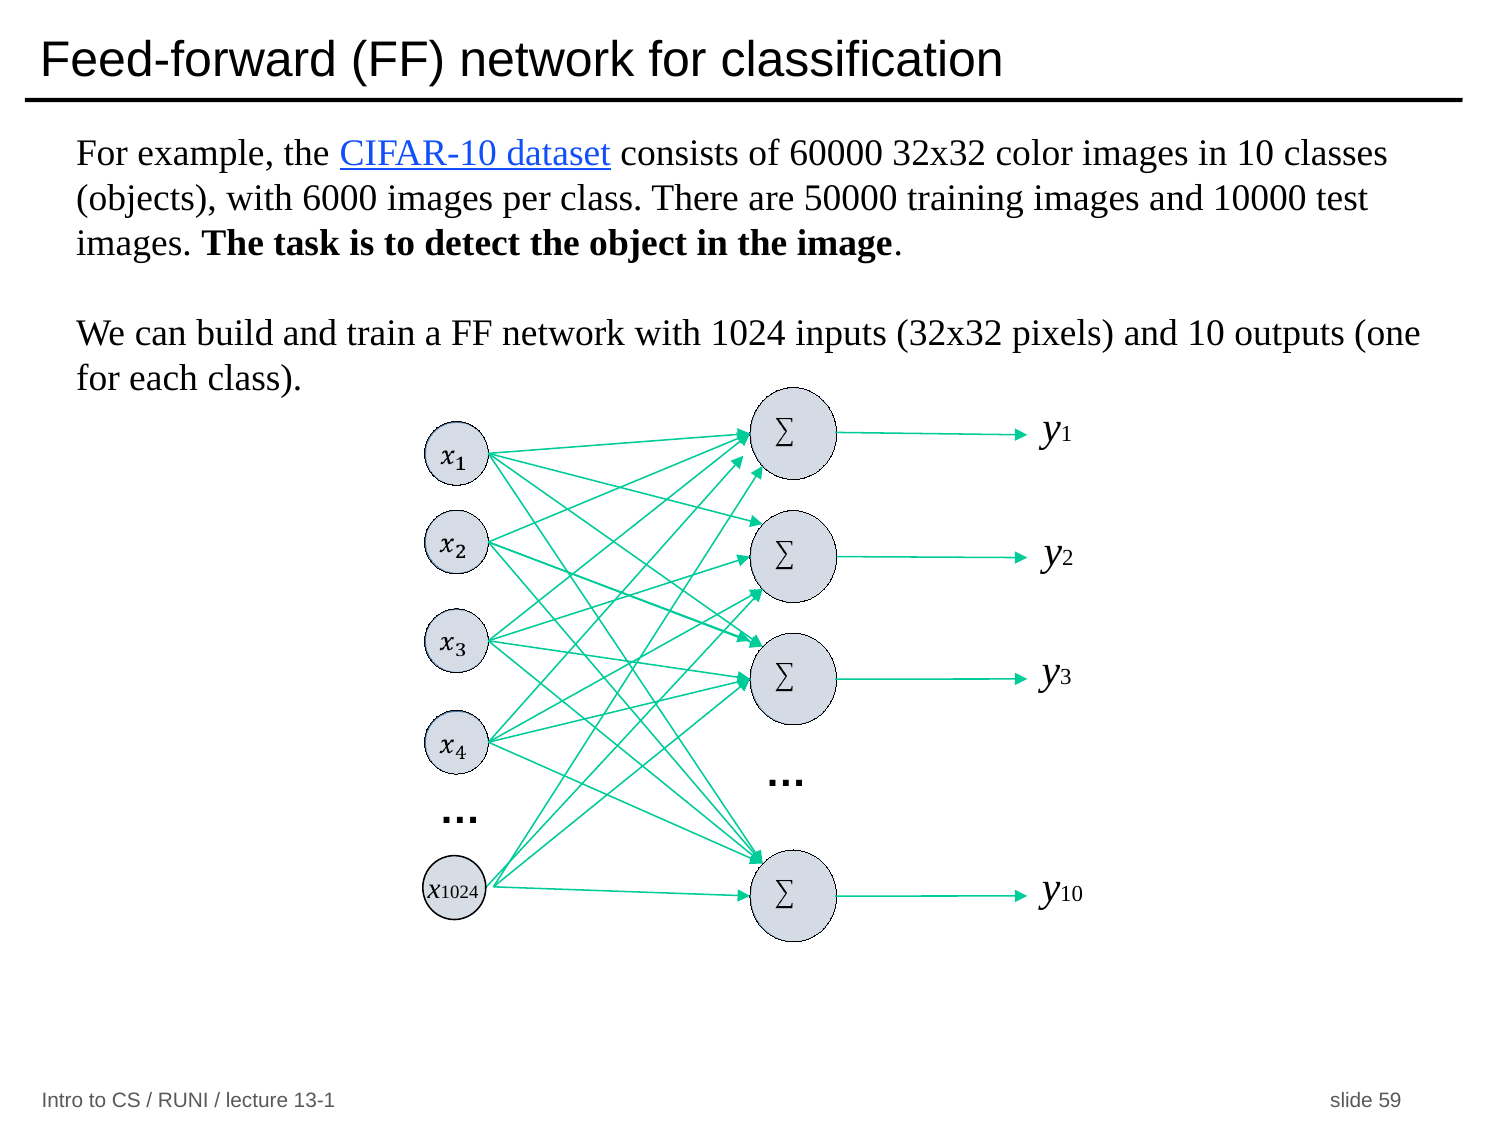

# Feed-forward (FF) network for classification
For example, the CIFAR-10 dataset consists of 60000 32x32 color images in 10 classes (objects), with 6000 images per class. There are 50000 training images and 10000 test images. The task is to detect the object in the image.
We can build and train a FF network with 1024 inputs (32x32 pixels) and 10 outputs (one for each class).

y1

y2

y3

…
…

y10

x1024